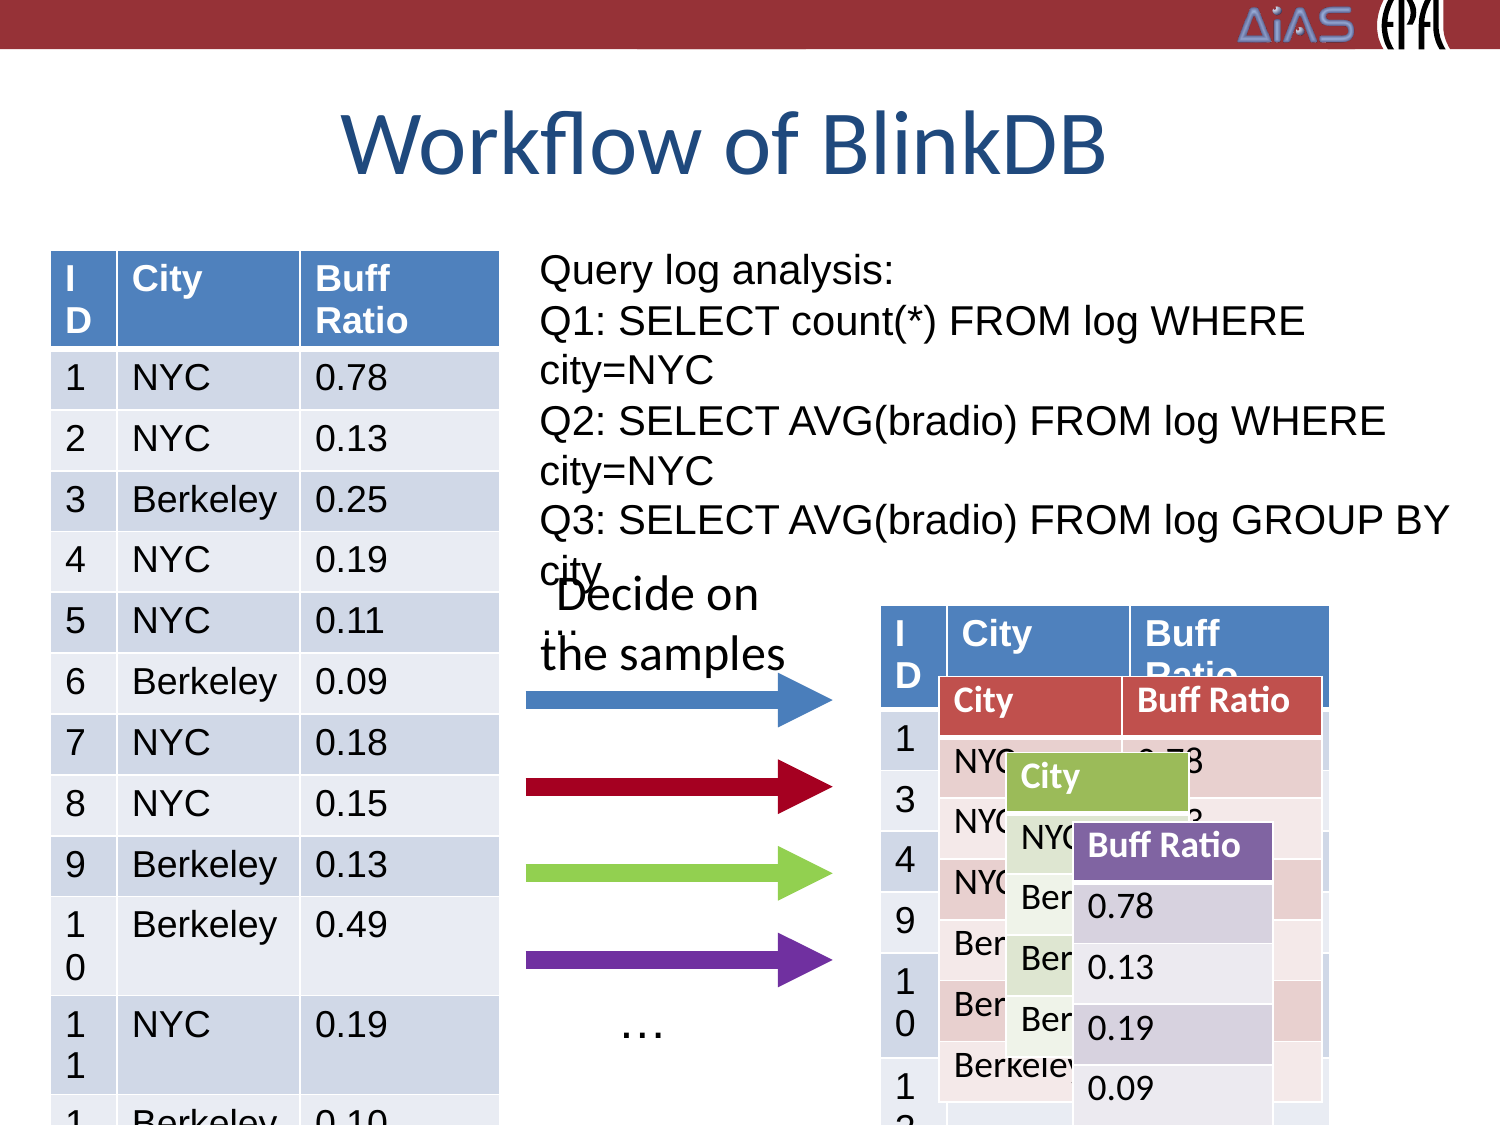

# Workflow of BlinkDB
Query log analysis:
Q1: SELECT count(*) FROM log WHERE city=NYC
Q2: SELECT AVG(bradio) FROM log WHERE city=NYC
Q3: SELECT AVG(bradio) FROM log GROUP BY city
…
| ID | City | Buff Ratio |
| --- | --- | --- |
| 1 | NYC | 0.78 |
| 2 | NYC | 0.13 |
| 3 | Berkeley | 0.25 |
| 4 | NYC | 0.19 |
| 5 | NYC | 0.11 |
| 6 | Berkeley | 0.09 |
| 7 | NYC | 0.18 |
| 8 | NYC | 0.15 |
| 9 | Berkeley | 0.13 |
| 10 | Berkeley | 0.49 |
| 11 | NYC | 0.19 |
| 12 | Berkeley | 0.10 |
Decide on
the samples
| ID | City | Buff Ratio |
| --- | --- | --- |
| 1 | NYC | 0.78 |
| 3 | Berkeley | 0.25 |
| 4 | NYC | 0.19 |
| 9 | Berkeley | 0.13 |
| 10 | Berkeley | 0.49 |
| 12 | Berkeley | 0.10 |
| City | Buff Ratio |
| --- | --- |
| NYC | 0.78 |
| NYC | 0.13 |
| NYC | 0.19 |
| Berkeley | 0.09 |
| Berkeley | 0.49 |
| Berkeley | 0.10 |
| City |
| --- |
| NYC |
| Berkeley |
| Berkeley |
| Berkeley |
| Buff Ratio |
| --- |
| 0.78 |
| 0.13 |
| 0.19 |
| 0.09 |
| 0.49 |
| 0.10 |
…